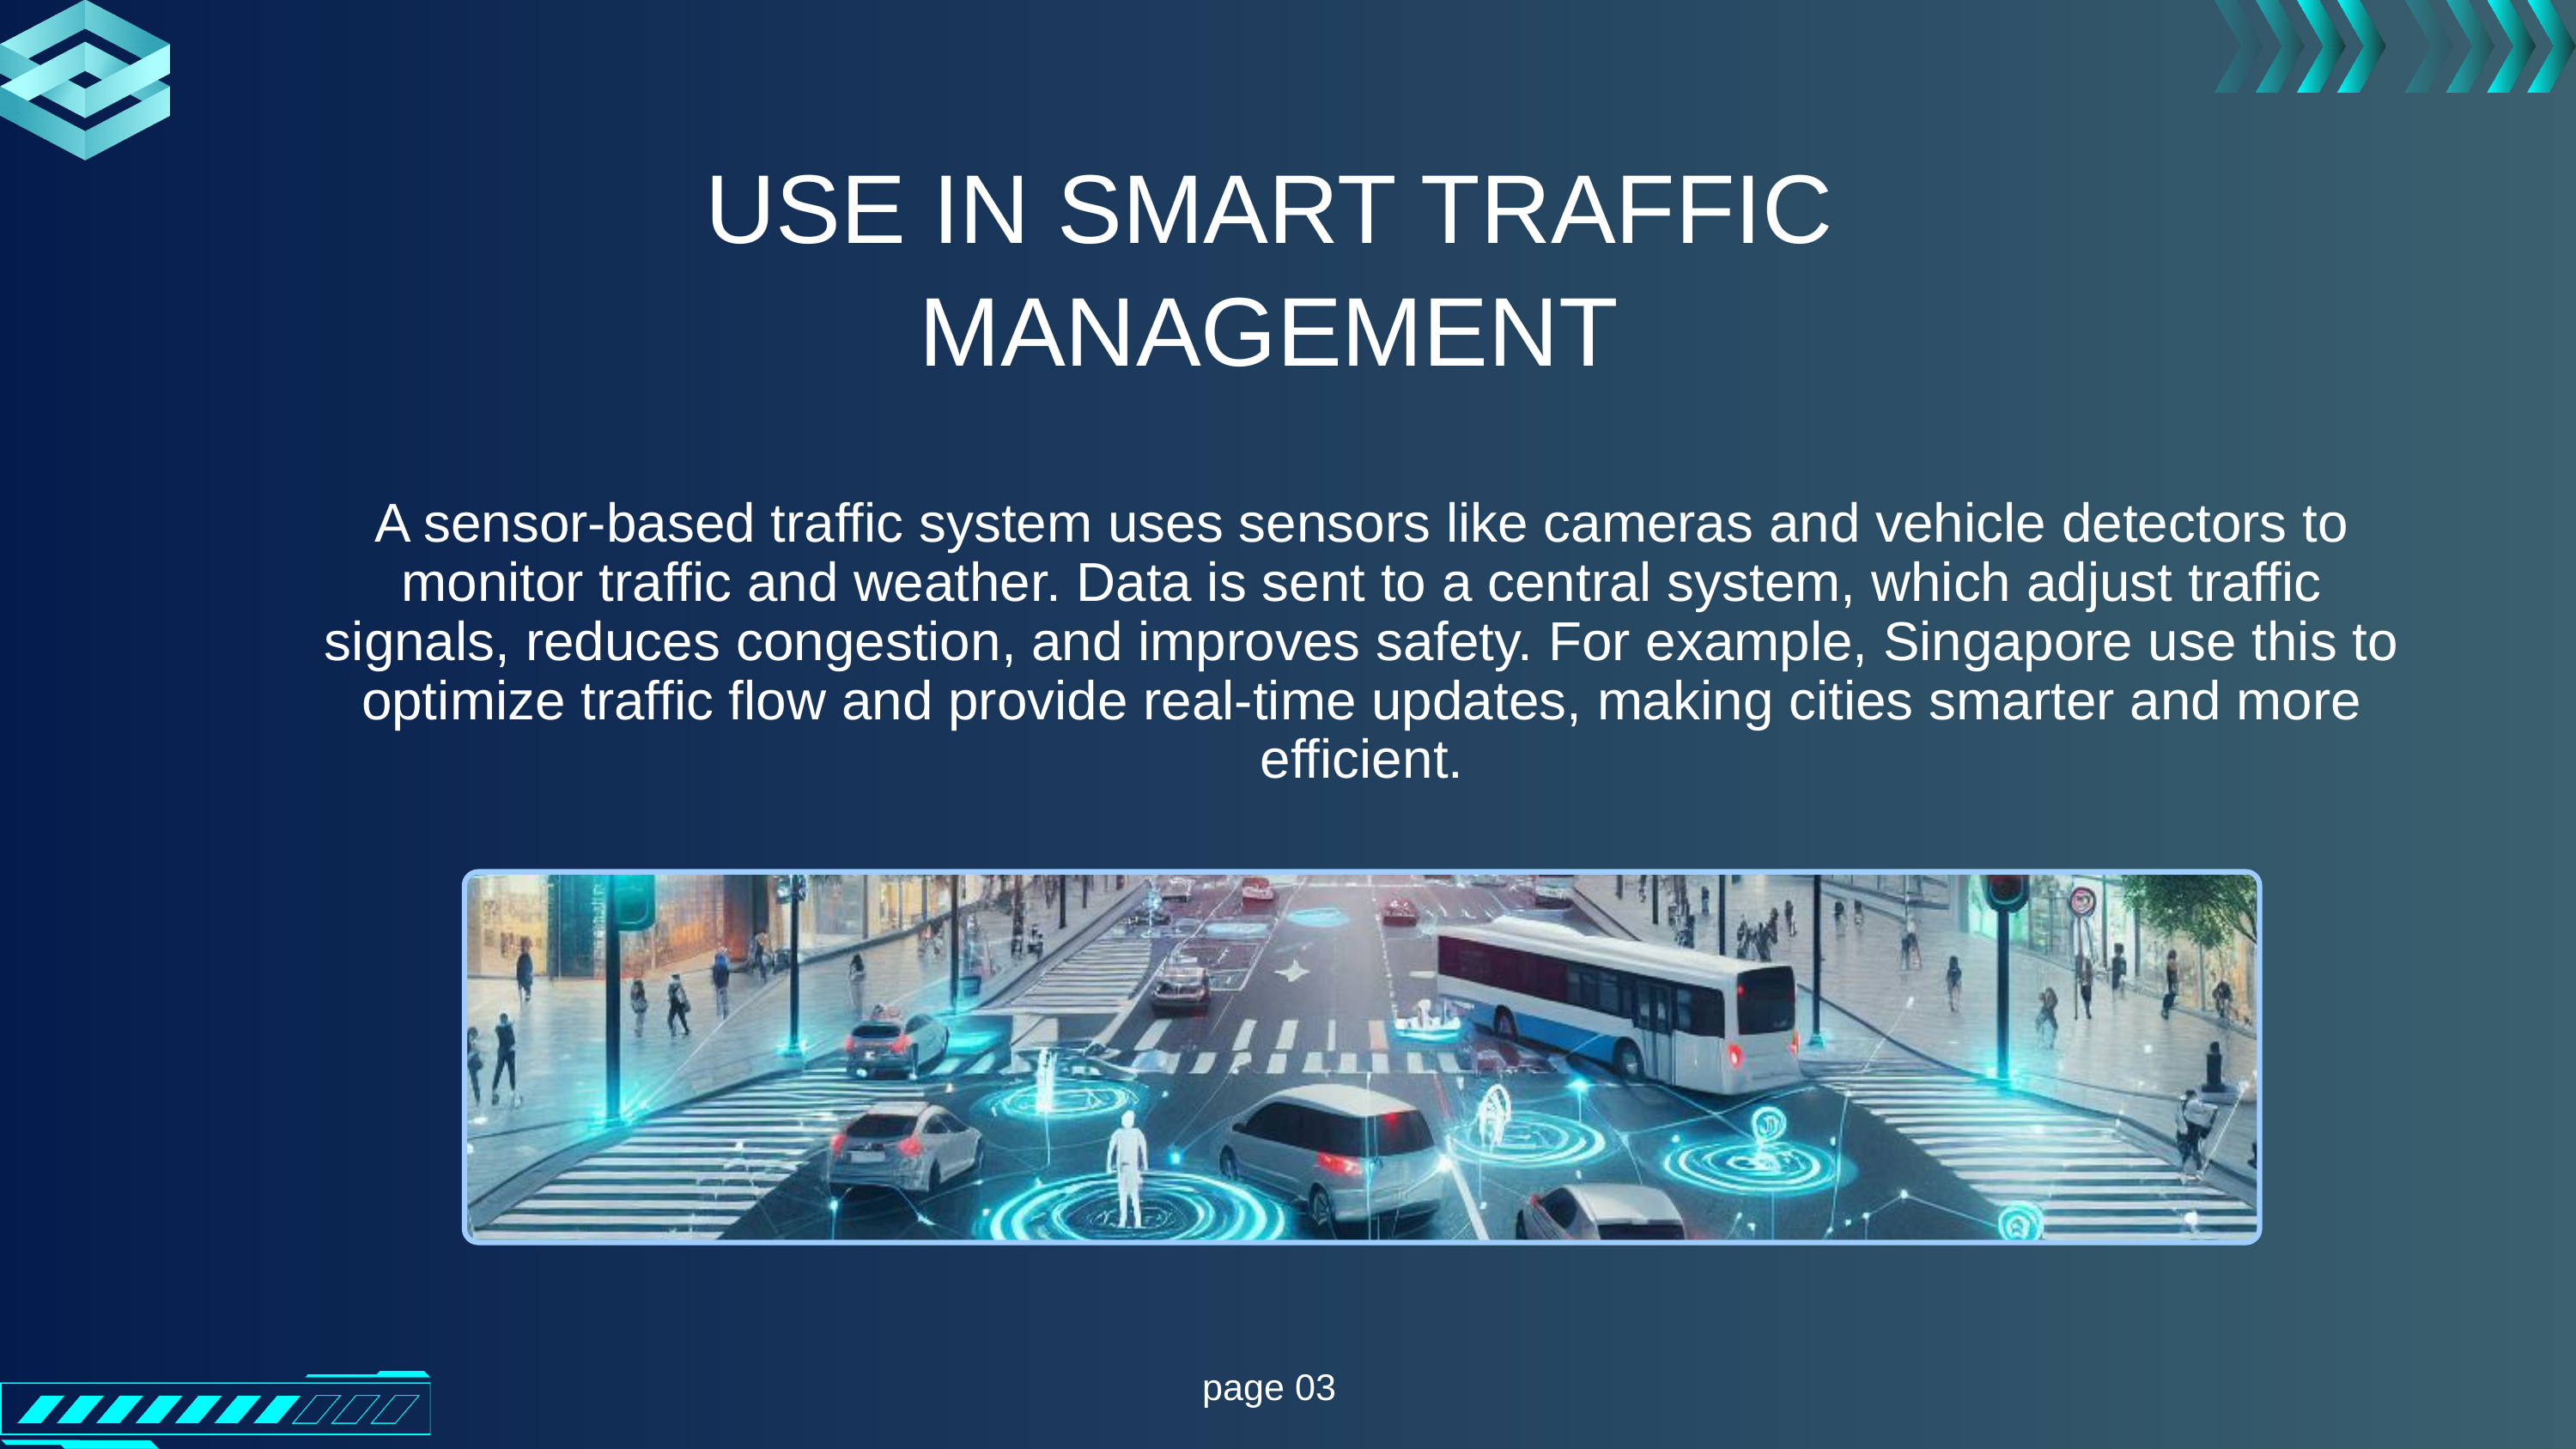

USE IN SMART TRAFFIC MANAGEMENT
A sensor-based traffic system uses sensors like cameras and vehicle detectors to monitor traffic and weather. Data is sent to a central system, which adjust traffic signals, reduces congestion, and improves safety. For example, Singapore use this to optimize traffic flow and provide real-time updates, making cities smarter and more efficient.

page 03